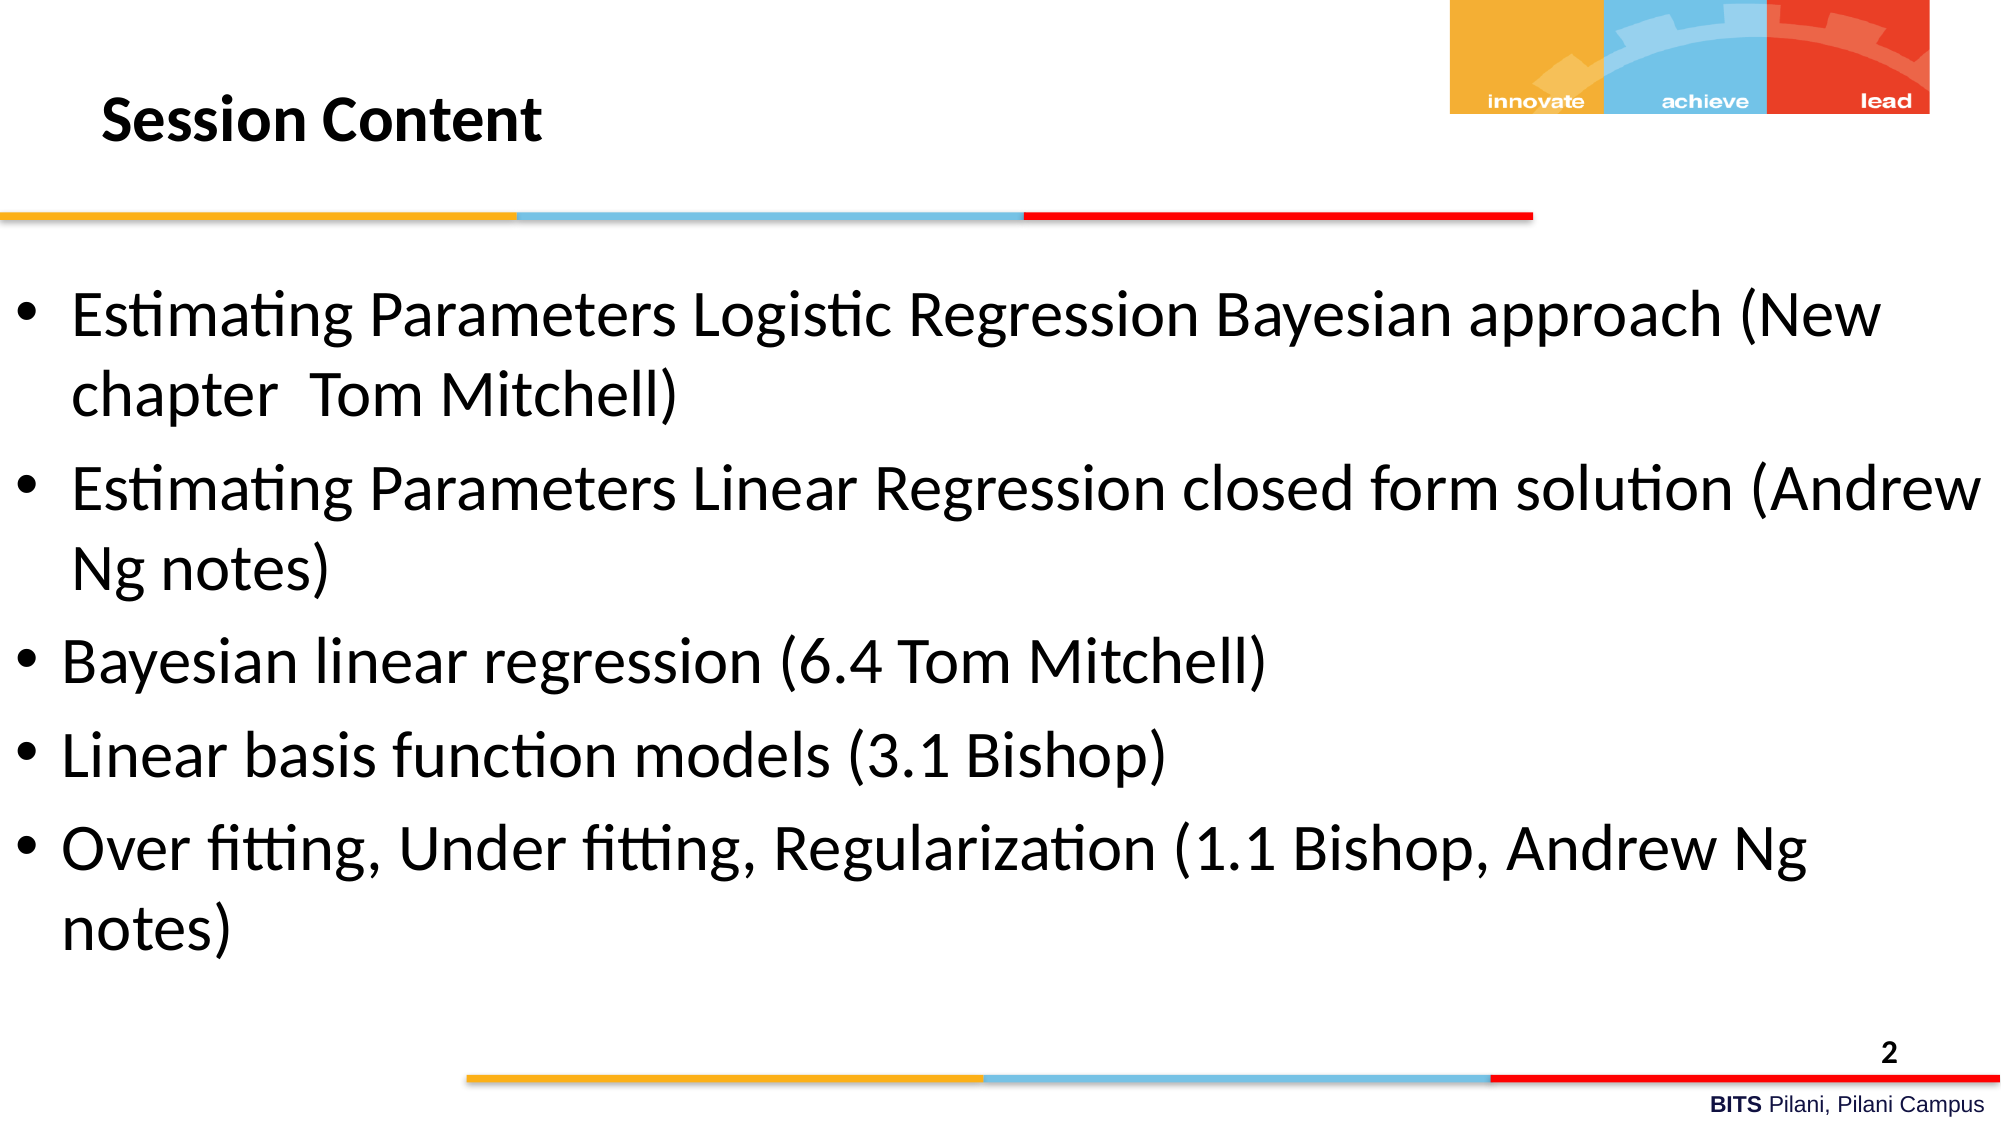

# Session Content
Estimating Parameters Logistic Regression Bayesian approach (New chapter  Tom Mitchell)
Estimating Parameters Linear Regression closed form solution (Andrew Ng notes)
Bayesian linear regression (6.4 Tom Mitchell)
Linear basis function models (3.1 Bishop)
Over fitting, Under fitting, Regularization (1.1 Bishop, Andrew Ng notes)

2